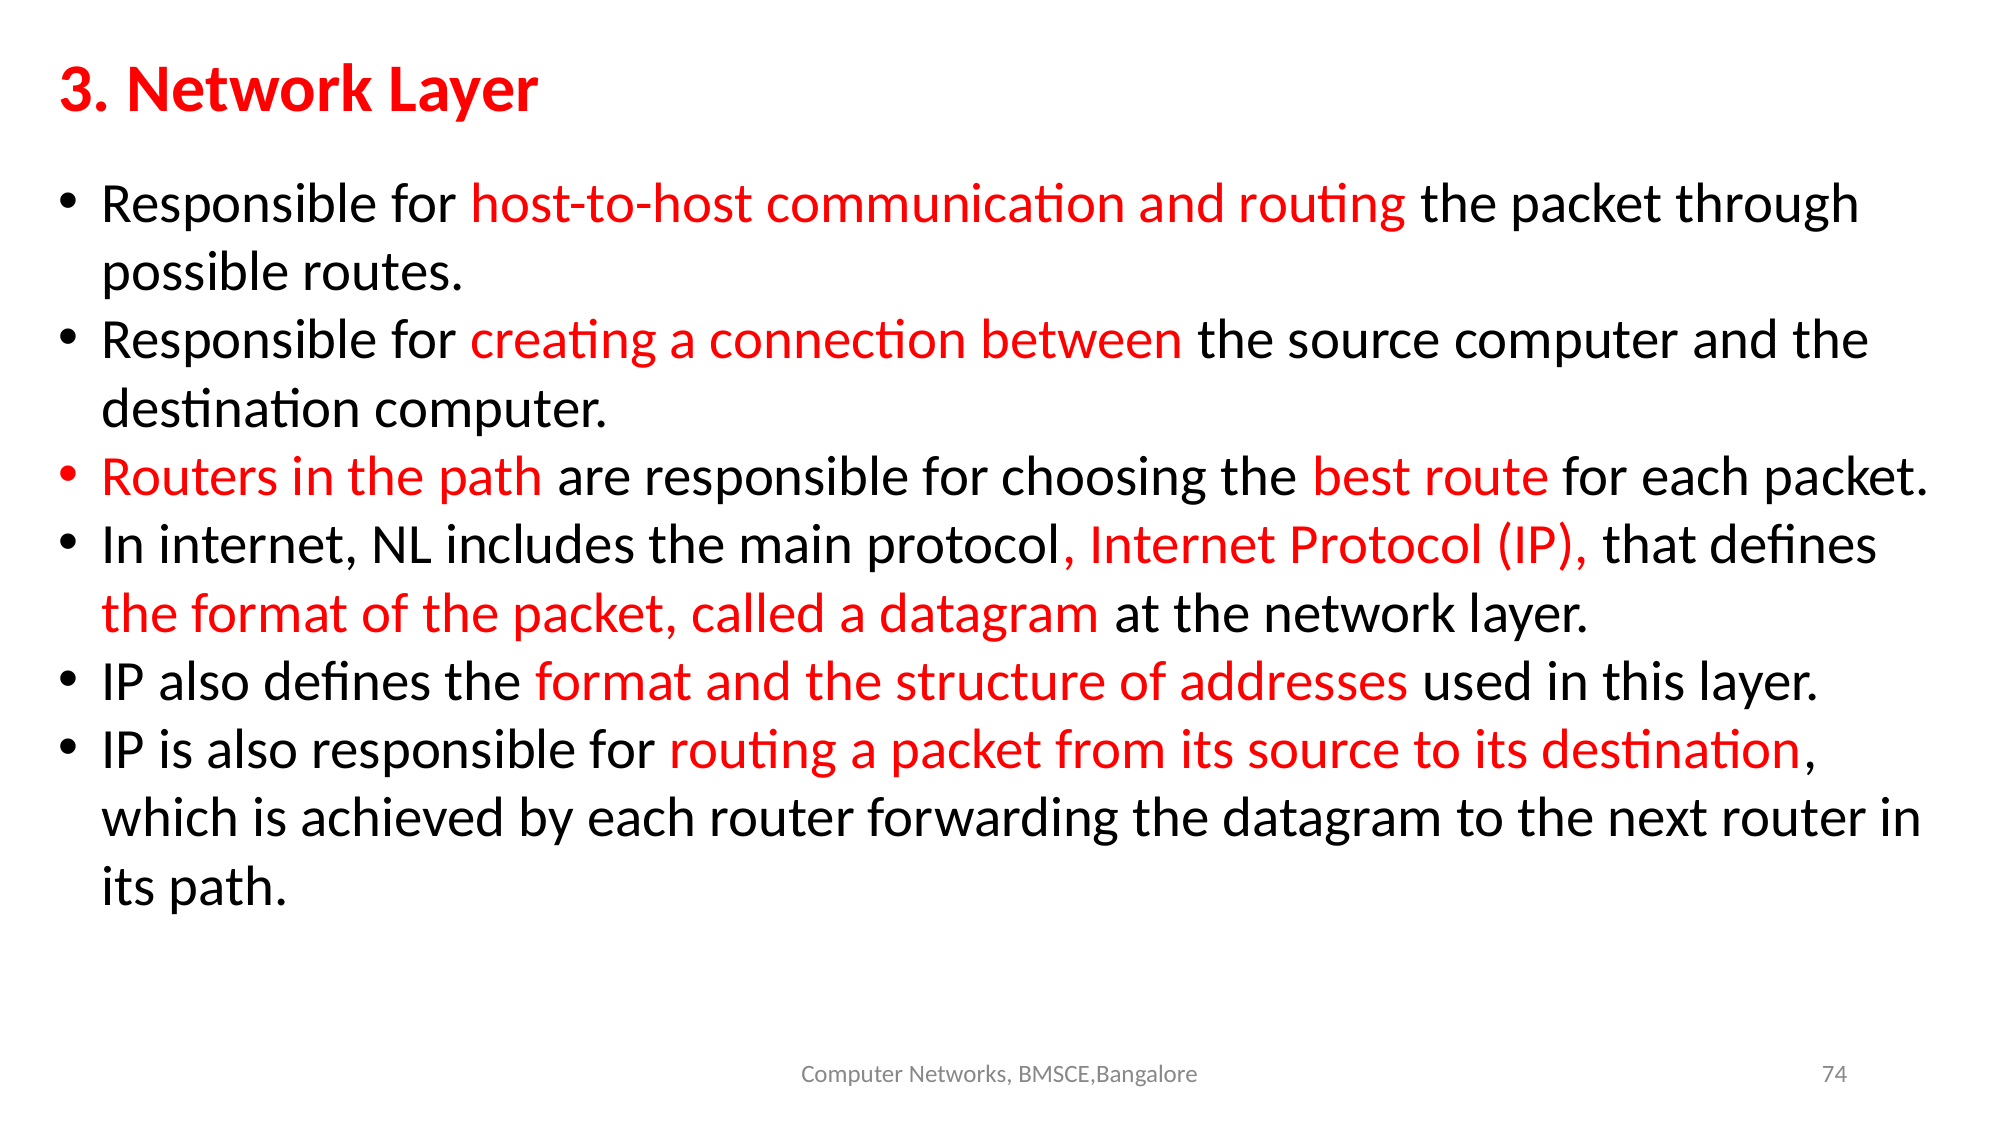

3. Network Layer

Responsible for host-to-host communication and routing the packet through possible routes.
Responsible for creating a connection between the source computer and the destination computer.
Routers in the path are responsible for choosing the best route for each packet.
In internet, NL includes the main protocol, Internet Protocol (IP), that defines the format of the packet, called a datagram at the network layer.
IP also defines the format and the structure of addresses used in this layer.
IP is also responsible for routing a packet from its source to its destination, which is achieved by each router forwarding the datagram to the next router in its path.

Computer Networks, BMSCE,Bangalore
74